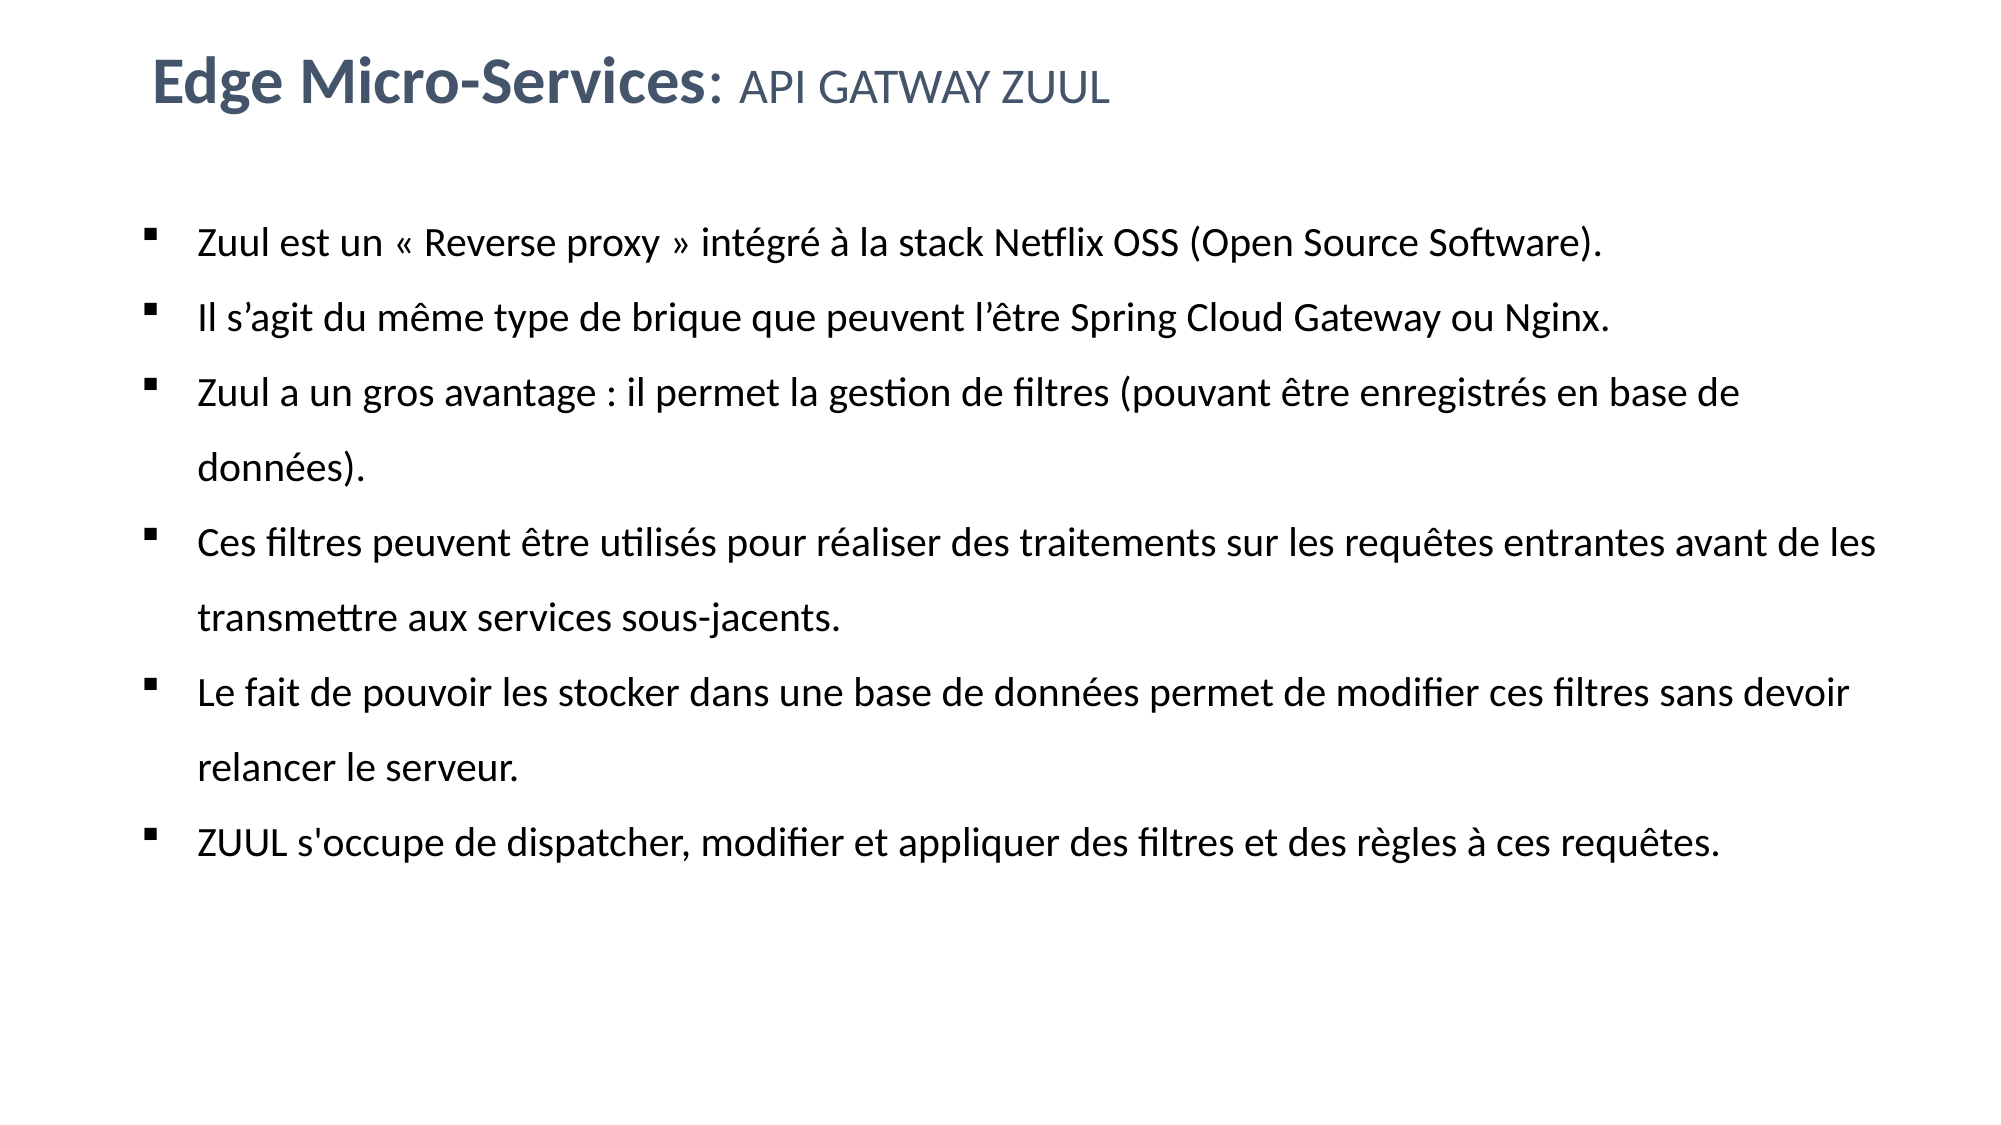

Edge Micro-Services: API GATWAY ZUUL
Zuul est un « Reverse proxy » intégré à la stack Netflix OSS (Open Source Software).
Il s’agit du même type de brique que peuvent l’être Spring Cloud Gateway ou Nginx.
Zuul a un gros avantage : il permet la gestion de filtres (pouvant être enregistrés en base de données).
Ces filtres peuvent être utilisés pour réaliser des traitements sur les requêtes entrantes avant de les transmettre aux services sous-jacents.
Le fait de pouvoir les stocker dans une base de données permet de modifier ces filtres sans devoir relancer le serveur.
ZUUL s'occupe de dispatcher, modifier et appliquer des filtres et des règles à ces requêtes.